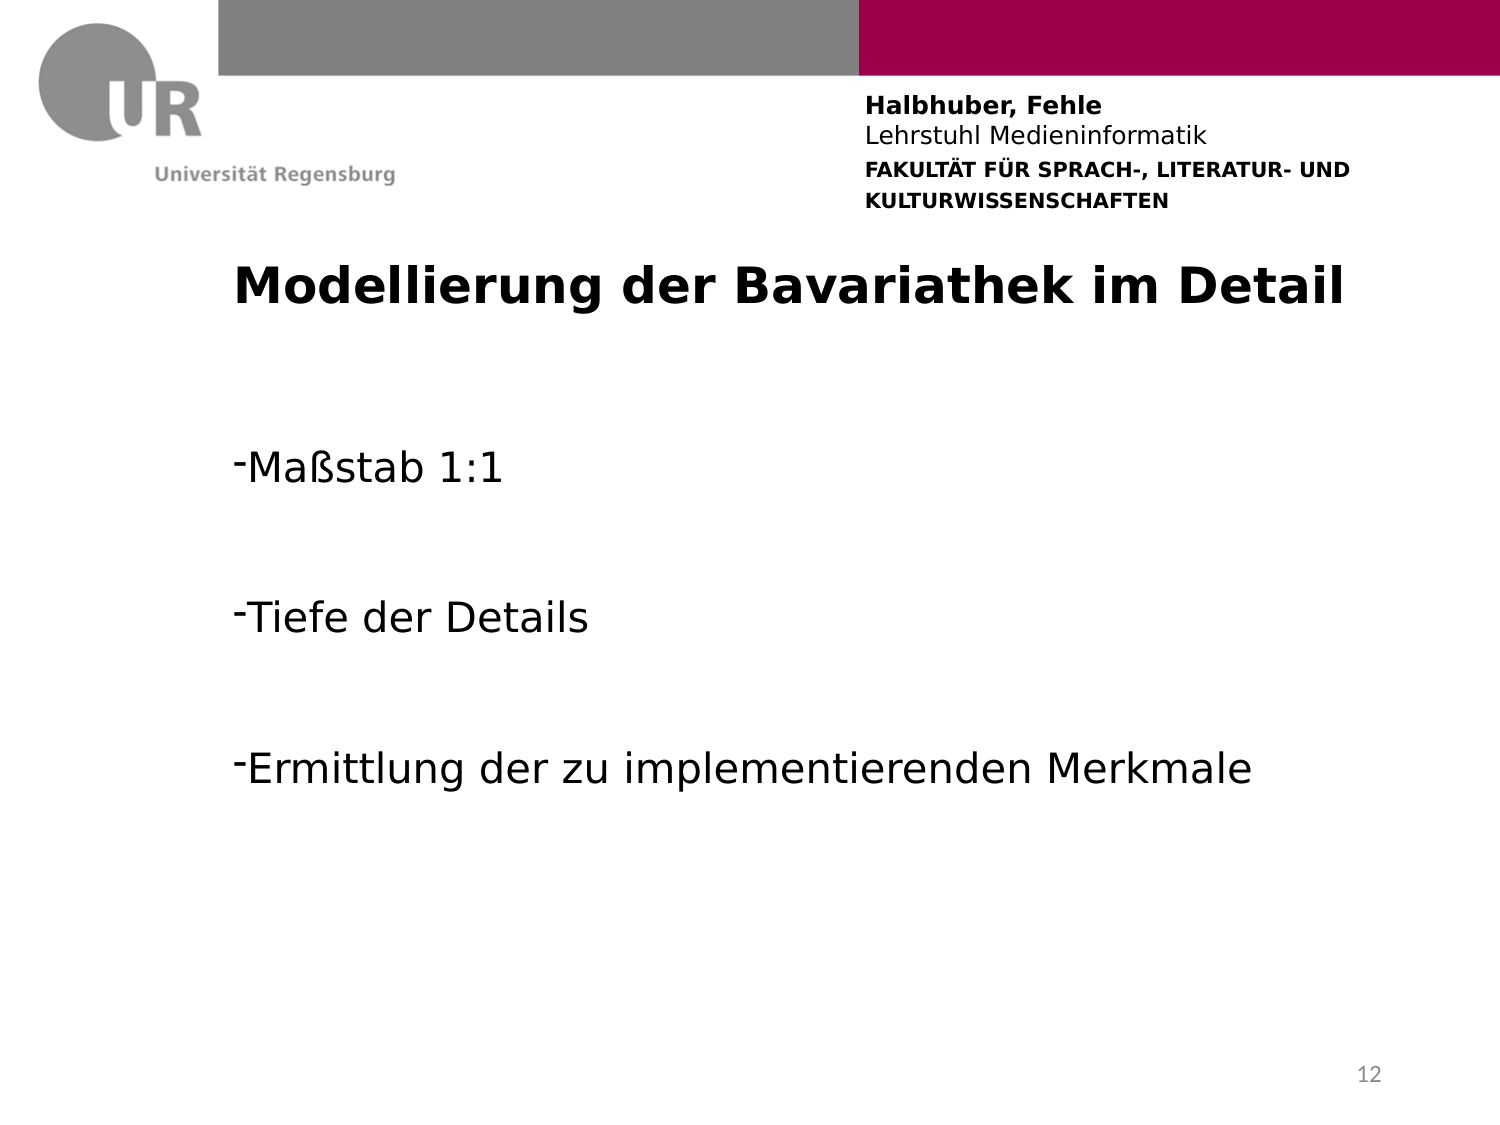

# Modellierung der Bavariathek im Detail

Maßstab 1:1

Tiefe der Details

Ermittlung der zu implementierenden Merkmale
12